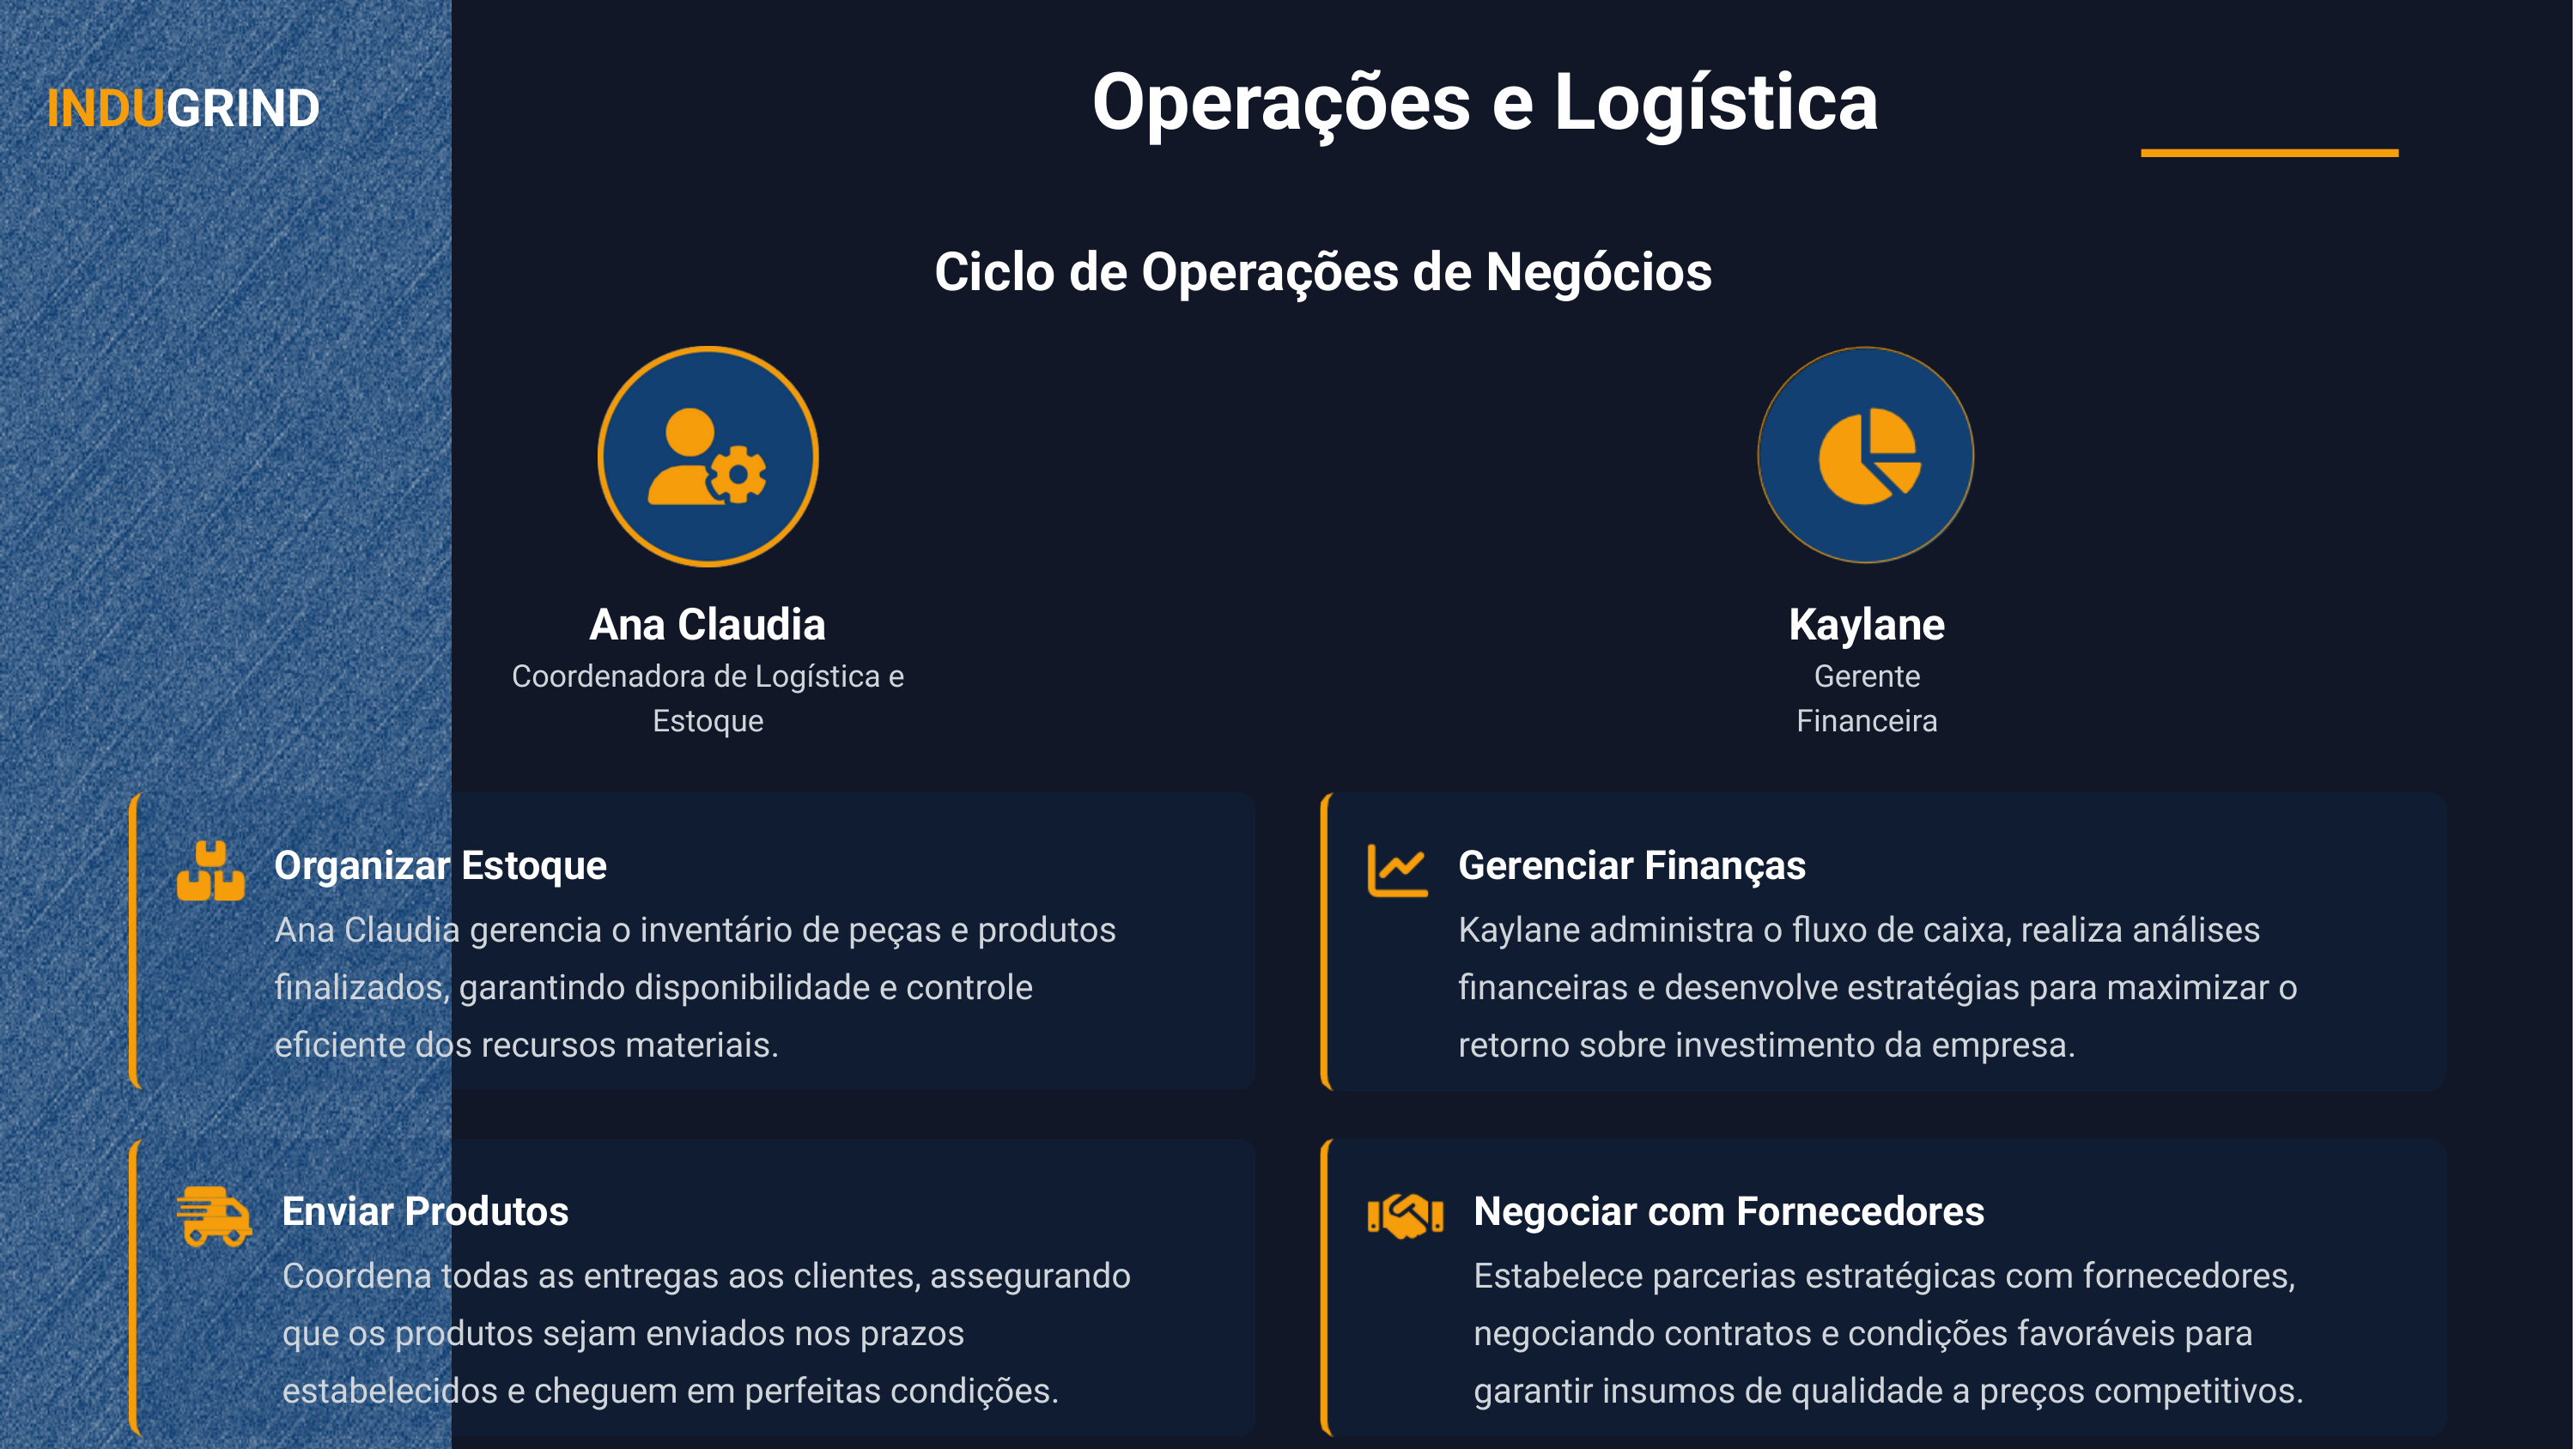

Operações e Logística
INDUGRIND

Ciclo de Operações de Negócios

Ana Claudia
Coordenadora de Logística e Estoque
Kaylane
Gerente Financeira

Organizar Estoque
Gerenciar Finanças
Ana Claudia gerencia o inventário de peças e produtos finalizados, garantindo disponibilidade e controle eficiente dos recursos materiais.
Kaylane administra o fluxo de caixa, realiza análises financeiras e desenvolve estratégias para maximizar o retorno sobre investimento da empresa.

Enviar Produtos
Negociar com Fornecedores

Coordena todas as entregas aos clientes, assegurando que os produtos sejam enviados nos prazos estabelecidos e cheguem em perfeitas condições.
Estabelece parcerias estratégicas com fornecedores, negociando contratos e condições favoráveis para garantir insumos de qualidade a preços competitivos.

Eficiência Logística: 98%
Redução de Custos: 15%
Prazo de Entrega: -22%

Apresentação Institucional
Agosto 2025